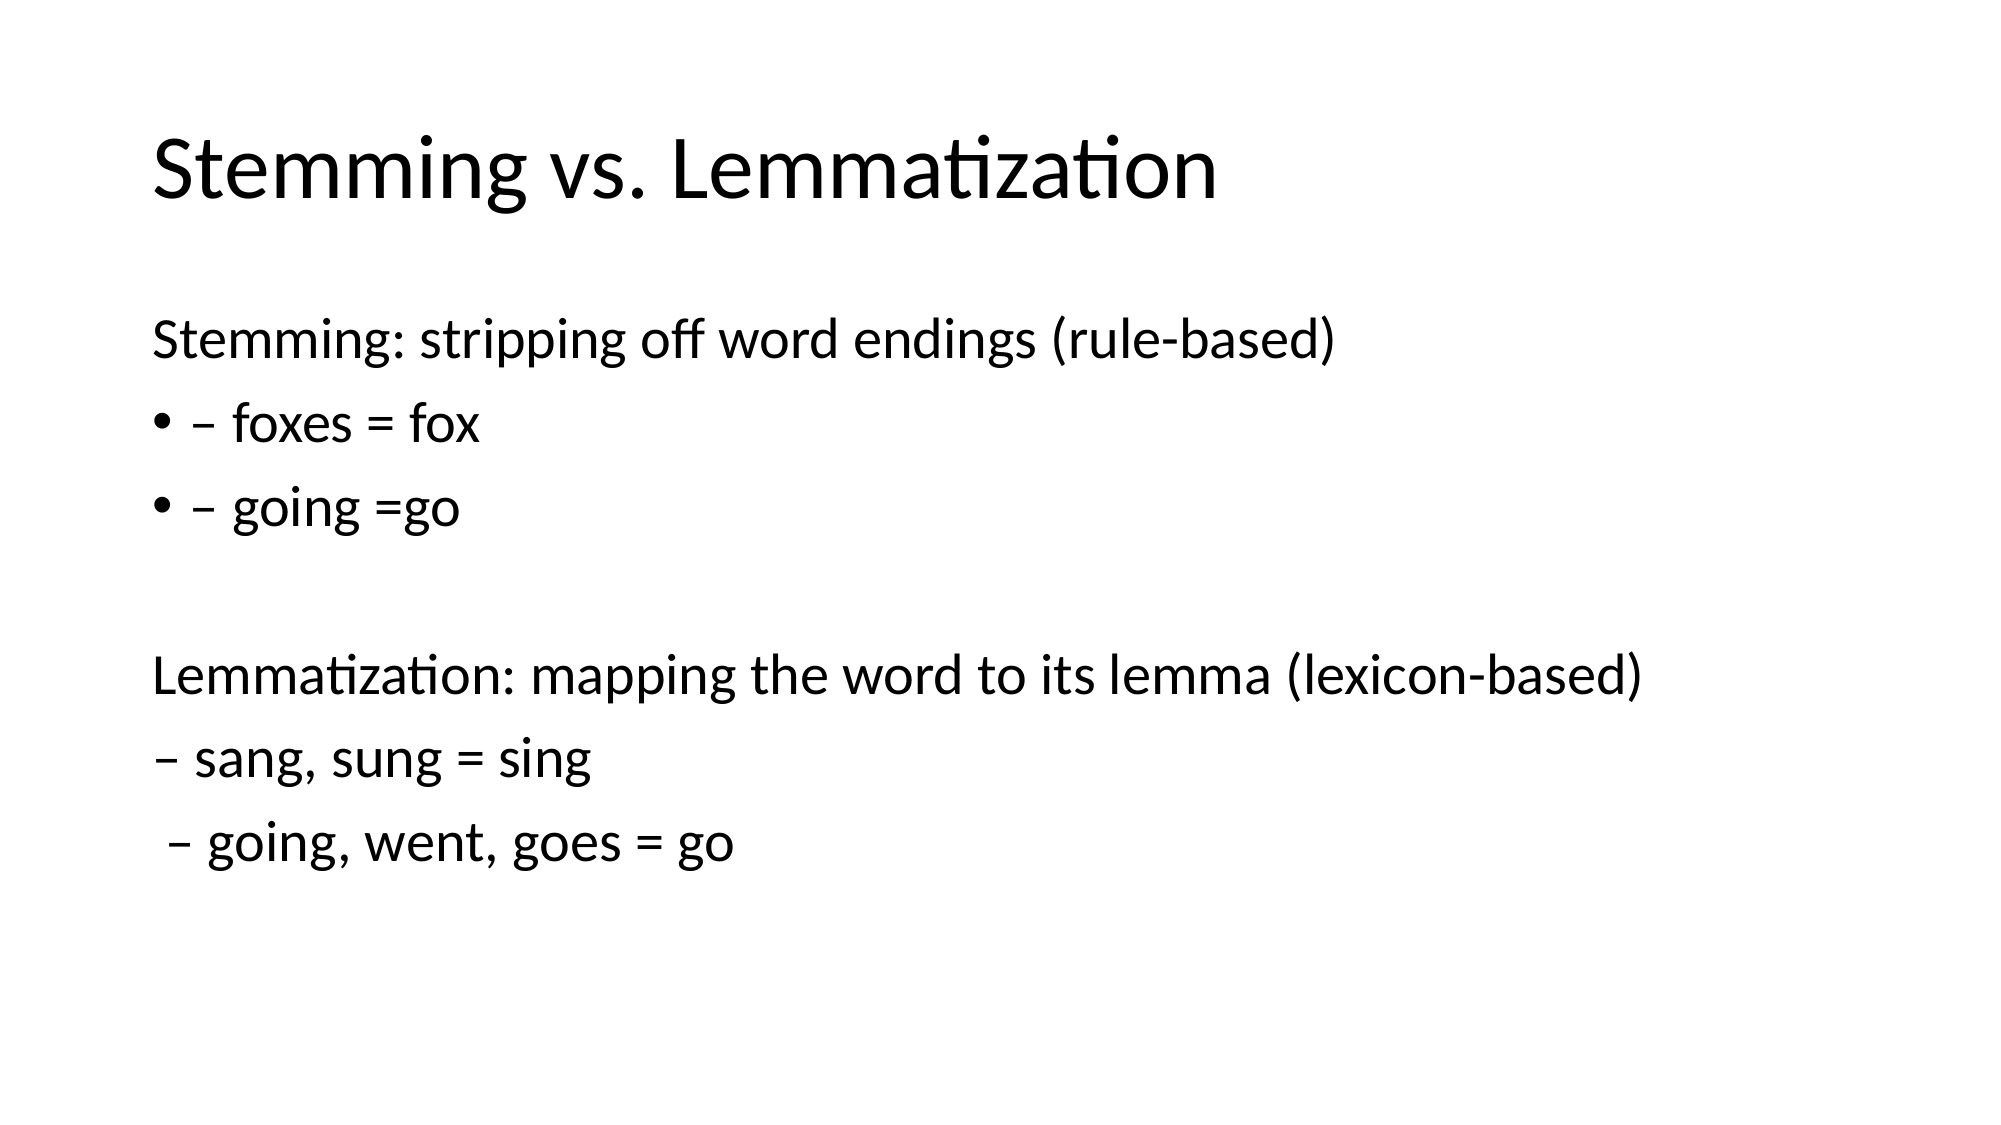

# Stemming vs. Lemmatization
Stemming: stripping off word endings (rule-based)
– foxes = fox
– going =go

Lemmatization: mapping the word to its lemma (lexicon-based)
– sang, sung = sing
 – going, went, goes = go